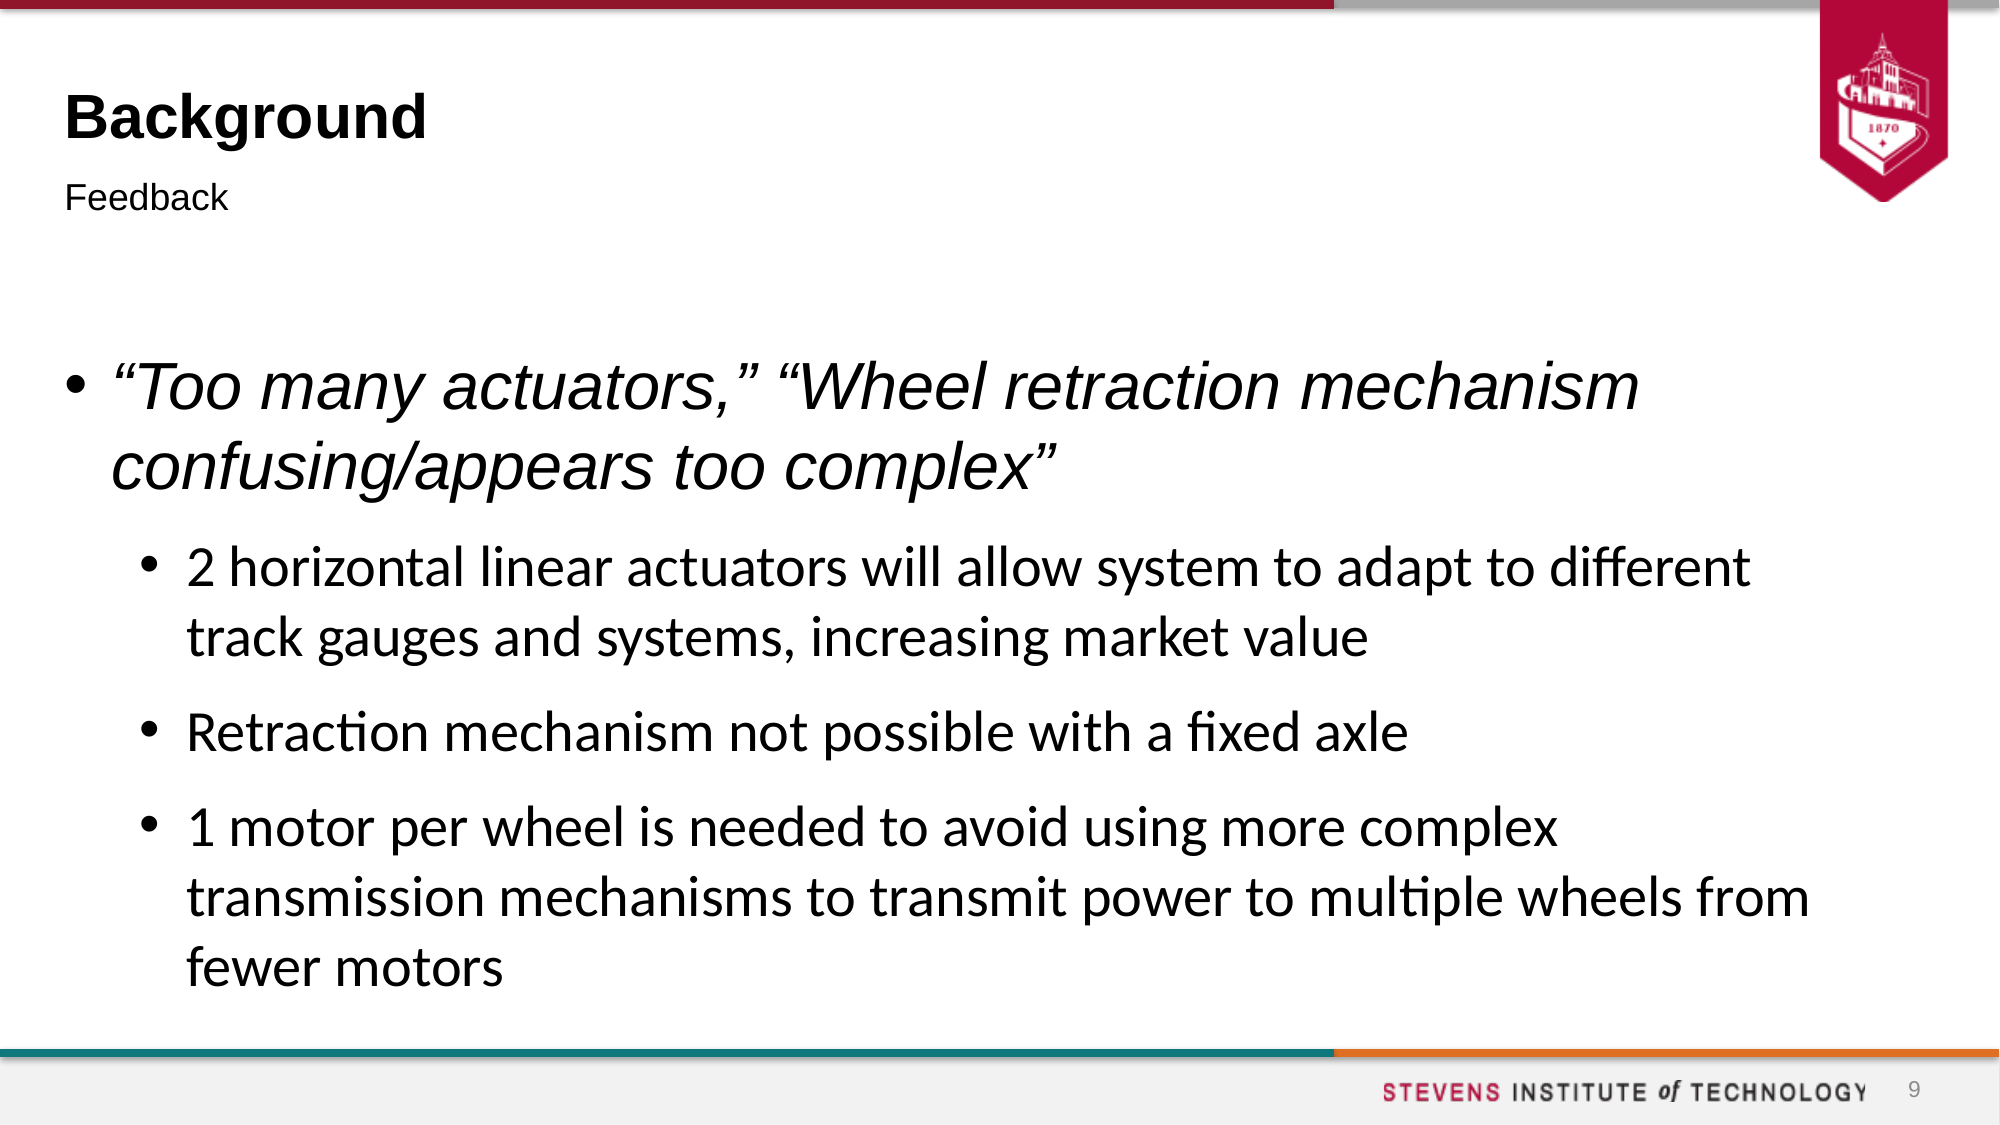

# Background
Feedback
“Too many actuators,” “Wheel retraction mechanism confusing/appears too complex”
2 horizontal linear actuators will allow system to adapt to different track gauges and systems, increasing market value
Retraction mechanism not possible with a fixed axle
1 motor per wheel is needed to avoid using more complex transmission mechanisms to transmit power to multiple wheels from fewer motors
9